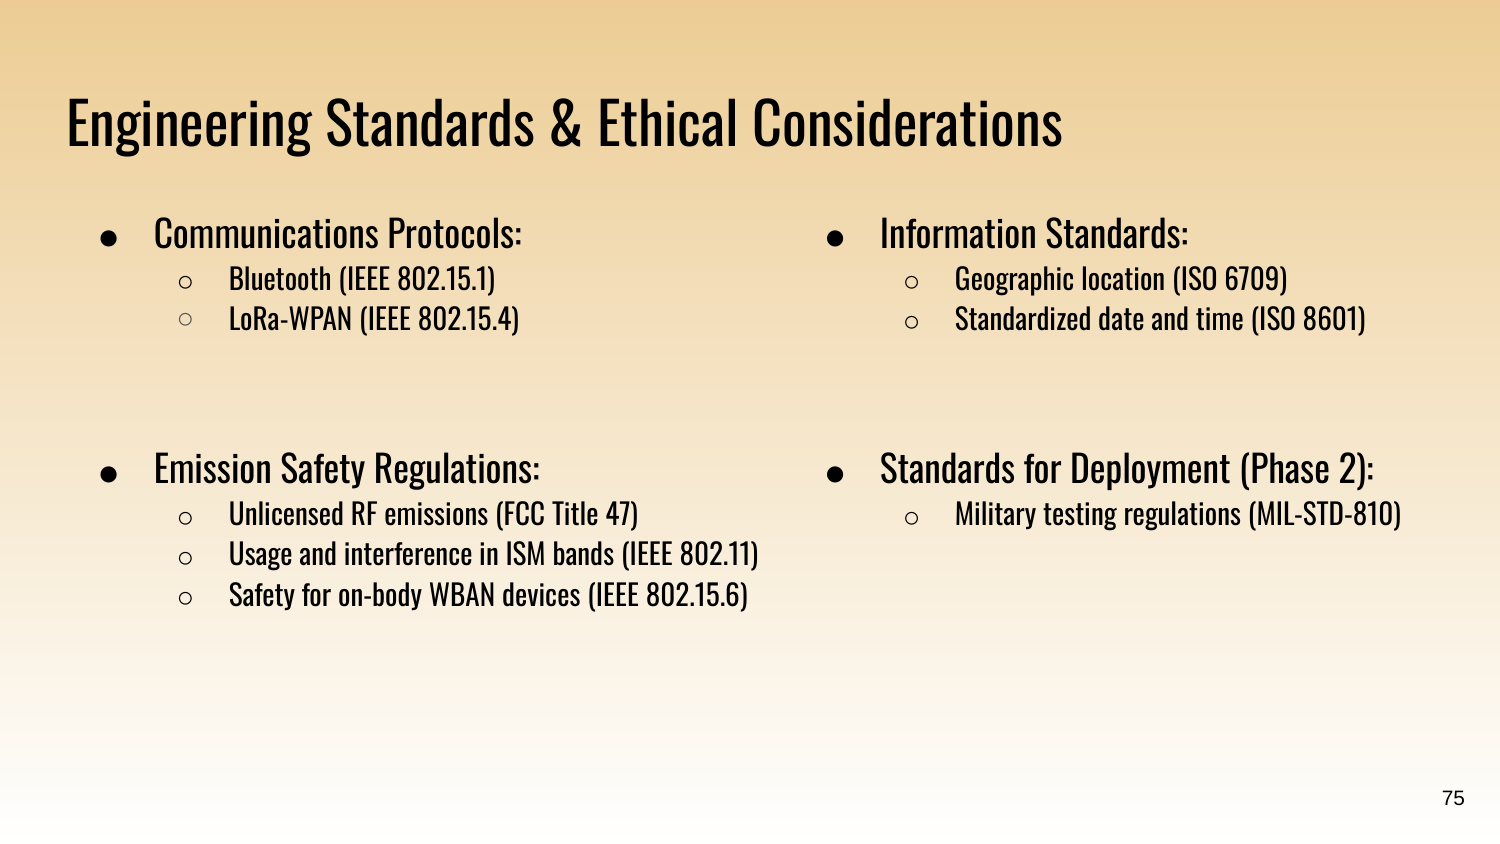

# Engineering Standards & Ethical Considerations
Communications Protocols:
Bluetooth (IEEE 802.15.1)
LoRa-WPAN (IEEE 802.15.4)

Emission Safety Regulations:
Unlicensed RF emissions (FCC Title 47)
Usage and interference in ISM bands (IEEE 802.11)
Safety for on-body WBAN devices (IEEE 802.15.6)
Information Standards:
Geographic location (ISO 6709)
Standardized date and time (ISO 8601)

Standards for Deployment (Phase 2):
Military testing regulations (MIL-STD-810)
75